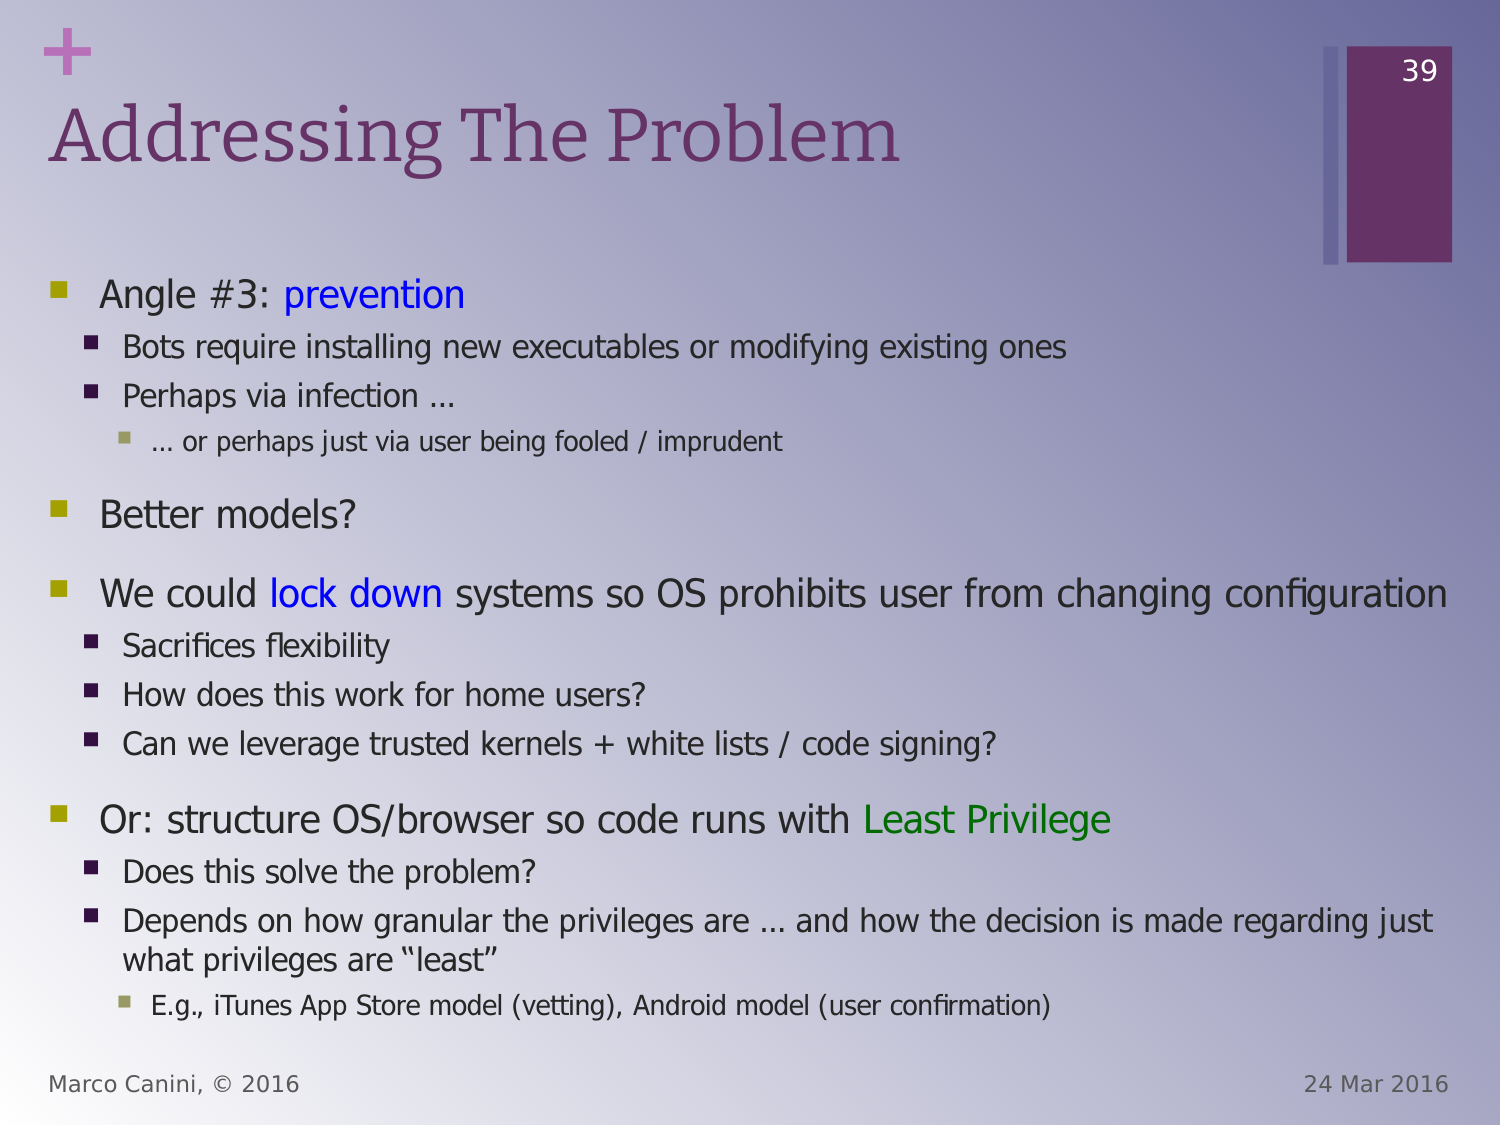

39
# Addressing The Problem
Angle #3: prevention
Bots require installing new executables or modifying existing ones
Perhaps via infection …
… or perhaps just via user being fooled / imprudent
Better models?
We could lock down systems so OS prohibits user from changing configuration
Sacrifices flexibility
How does this work for home users?
Can we leverage trusted kernels + white lists / code signing?
Or: structure OS/browser so code runs with Least Privilege
Does this solve the problem?
Depends on how granular the privileges are … and how the decision is made regarding just what privileges are “least”
E.g., iTunes App Store model (vetting), Android model (user confirmation)
Marco Canini, © 2016
24 Mar 2016